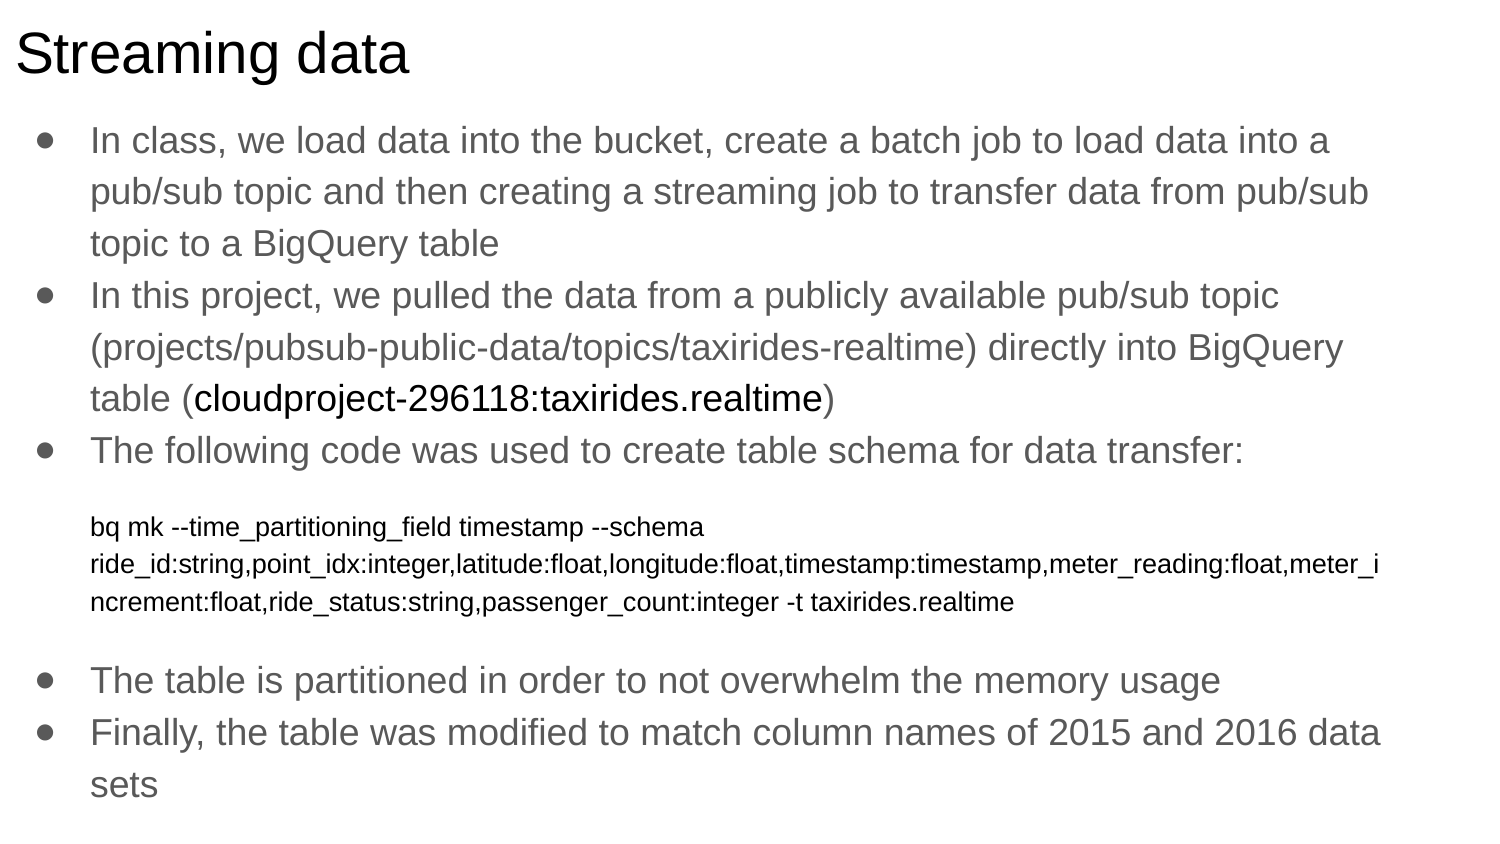

# Streaming data
In class, we load data into the bucket, create a batch job to load data into a pub/sub topic and then creating a streaming job to transfer data from pub/sub topic to a BigQuery table
In this project, we pulled the data from a publicly available pub/sub topic (projects/pubsub-public-data/topics/taxirides-realtime) directly into BigQuery table (cloudproject-296118:taxirides.realtime)
The following code was used to create table schema for data transfer:
bq mk --time_partitioning_field timestamp --schema ride_id:string,point_idx:integer,latitude:float,longitude:float,timestamp:timestamp,meter_reading:float,meter_increment:float,ride_status:string,passenger_count:integer -t taxirides.realtime
The table is partitioned in order to not overwhelm the memory usage
Finally, the table was modified to match column names of 2015 and 2016 data sets